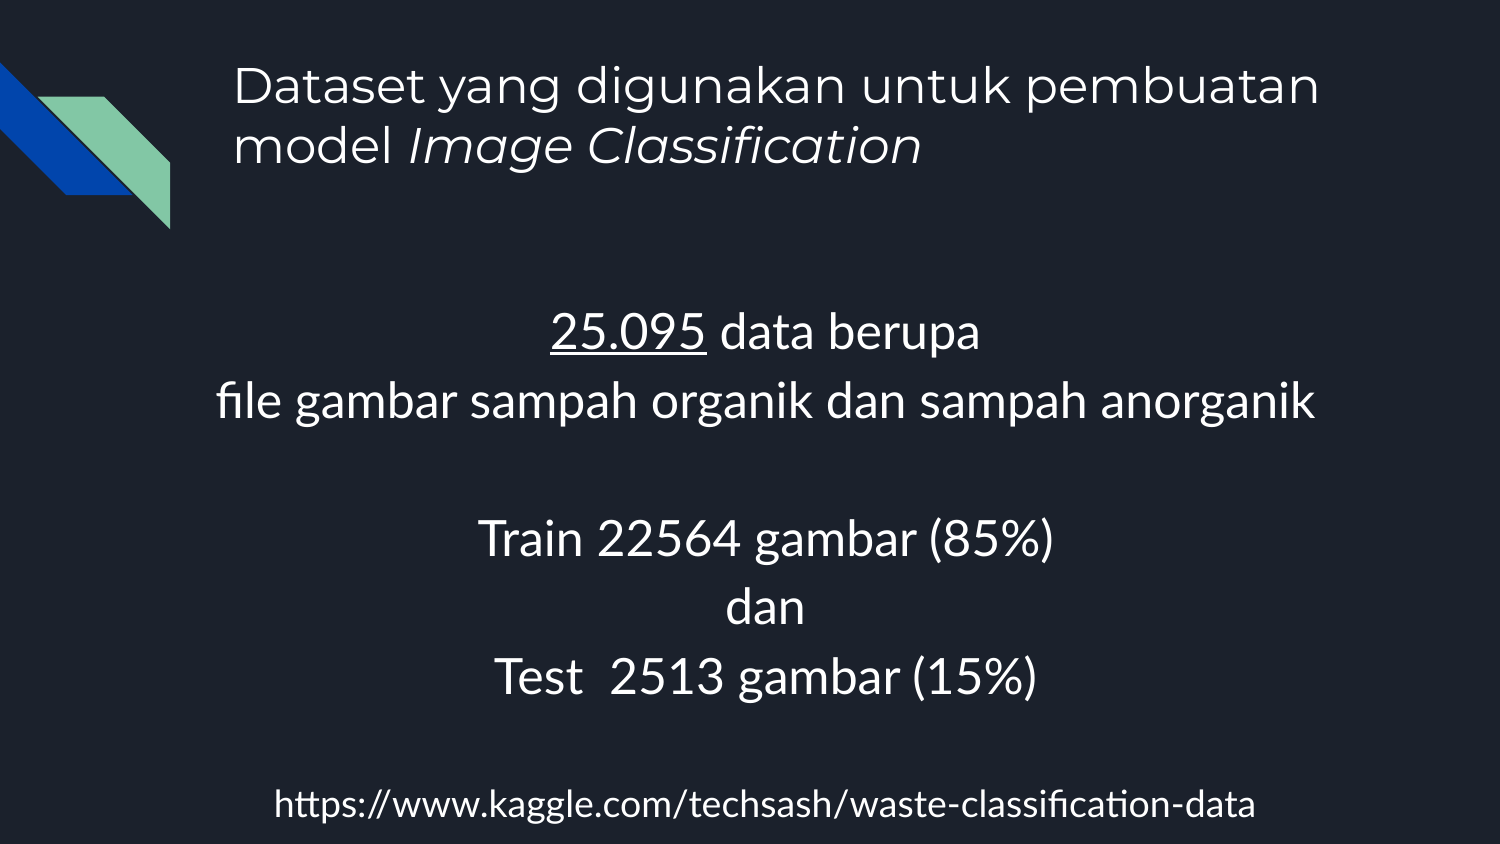

# Dataset yang digunakan untuk pembuatan model Image Classification
25.095 data berupa
file gambar sampah organik dan sampah anorganik

Train 22564 gambar (85%)
 dan
Test  2513 gambar (15%)

https://www.kaggle.com/techsash/waste-classification-data